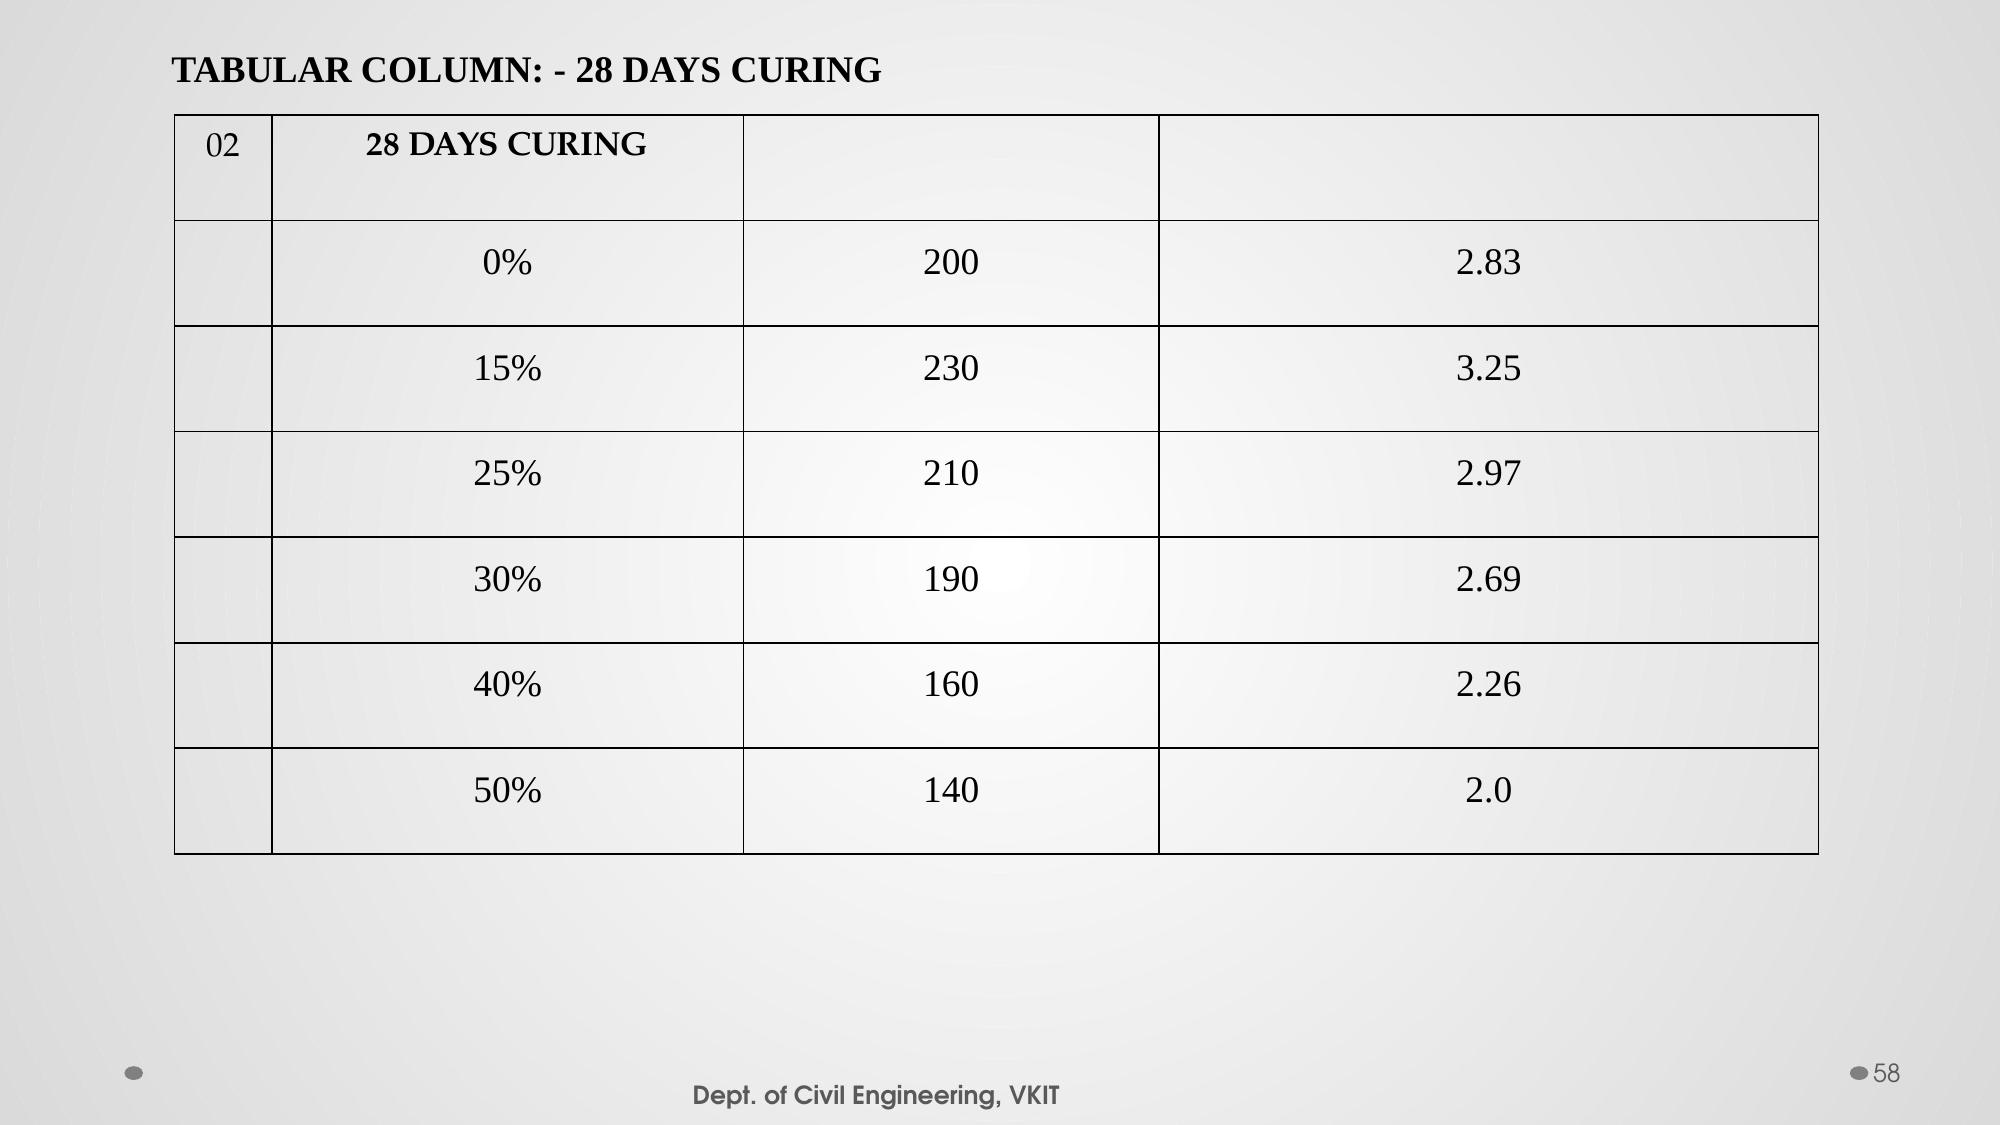

TABULAR COLUMN: - 28 DAYS CURING
| 02 | 28 DAYS CURING |  |  |
| --- | --- | --- | --- |
|  | 0% | 200 | 2.83 |
|  | 15% | 230 | 3.25 |
|  | 25% | 210 | 2.97 |
|  | 30% | 190 | 2.69 |
|  | 40% | 160 | 2.26 |
|  | 50% | 140 | 2.0 |
58
Dept. of Civil Engineering, VKIT